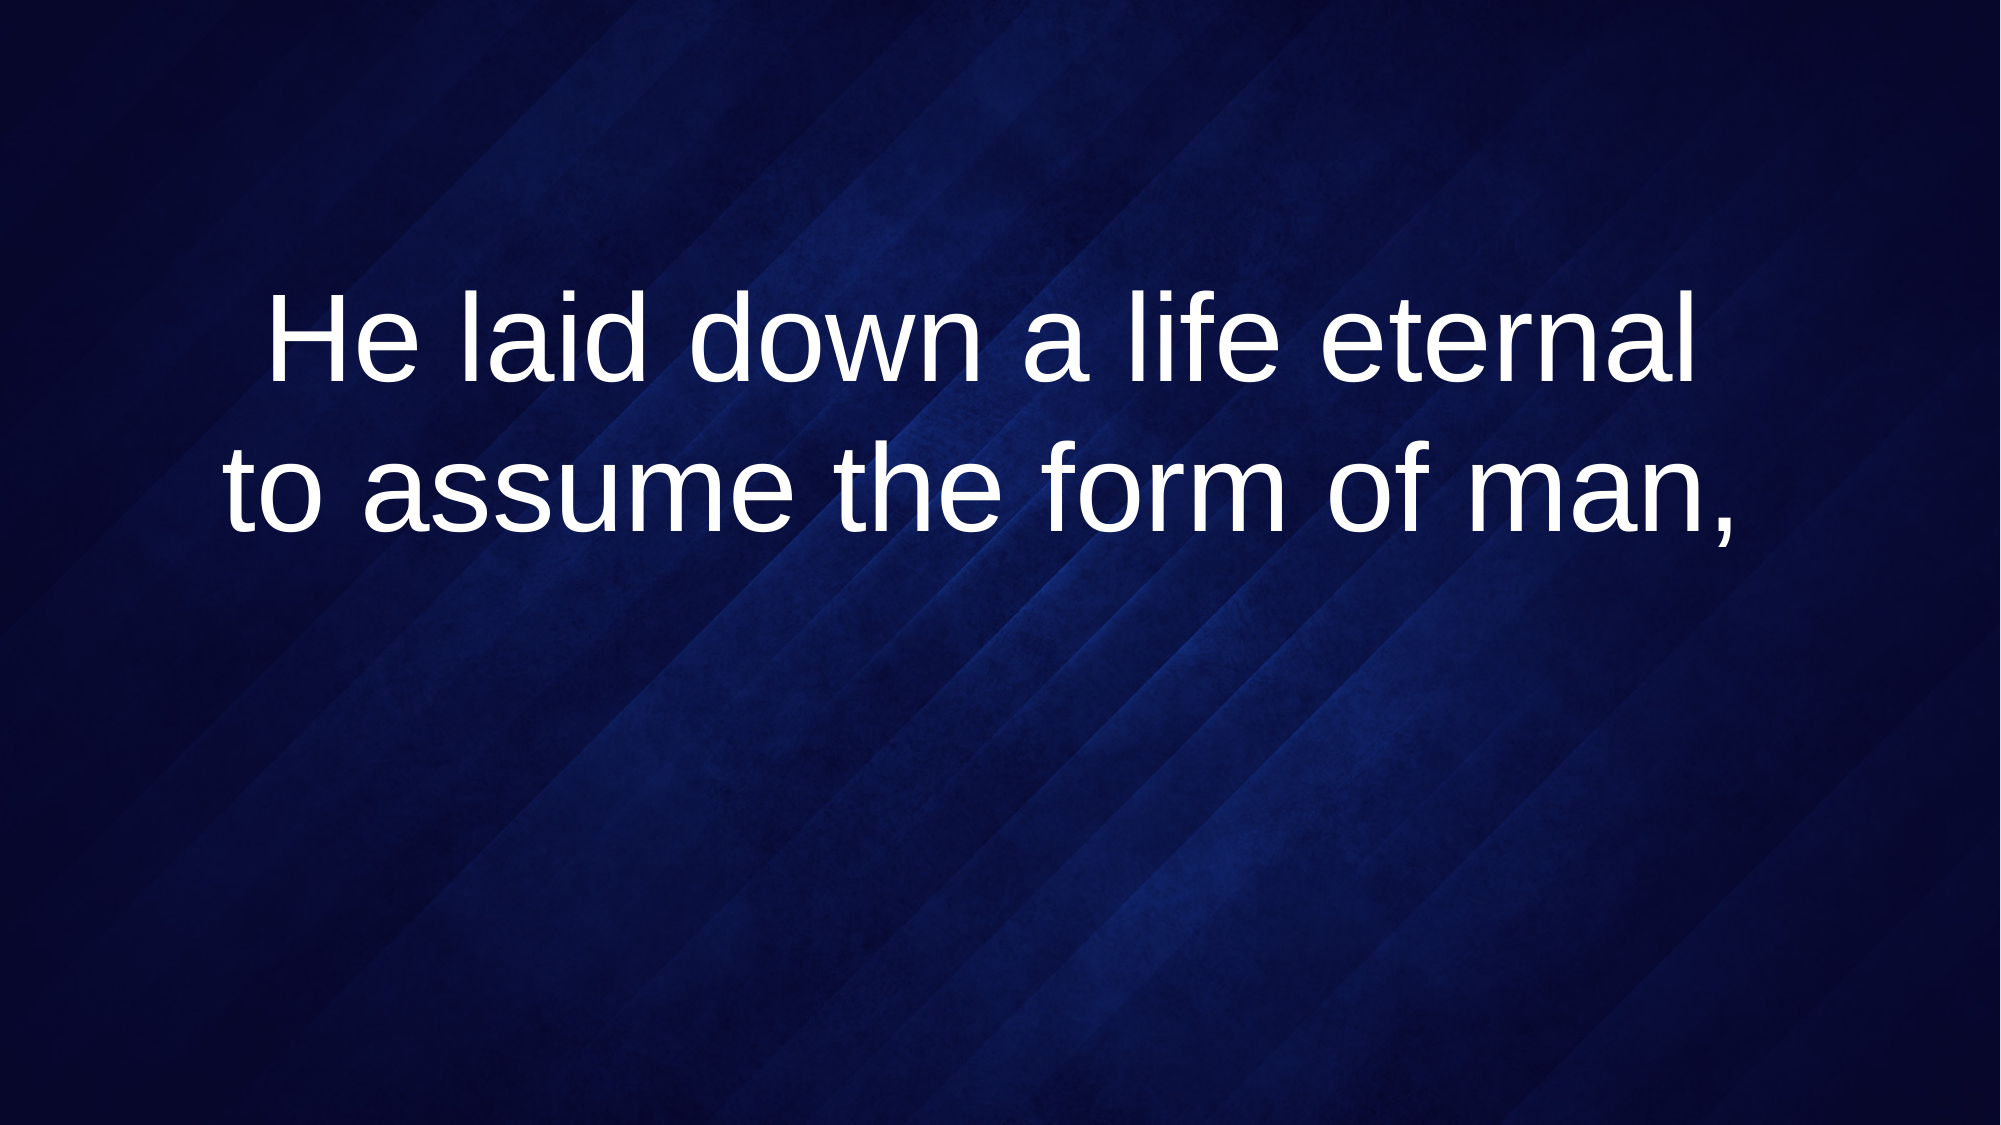

# He laid down a life eternal to assume the form of man,